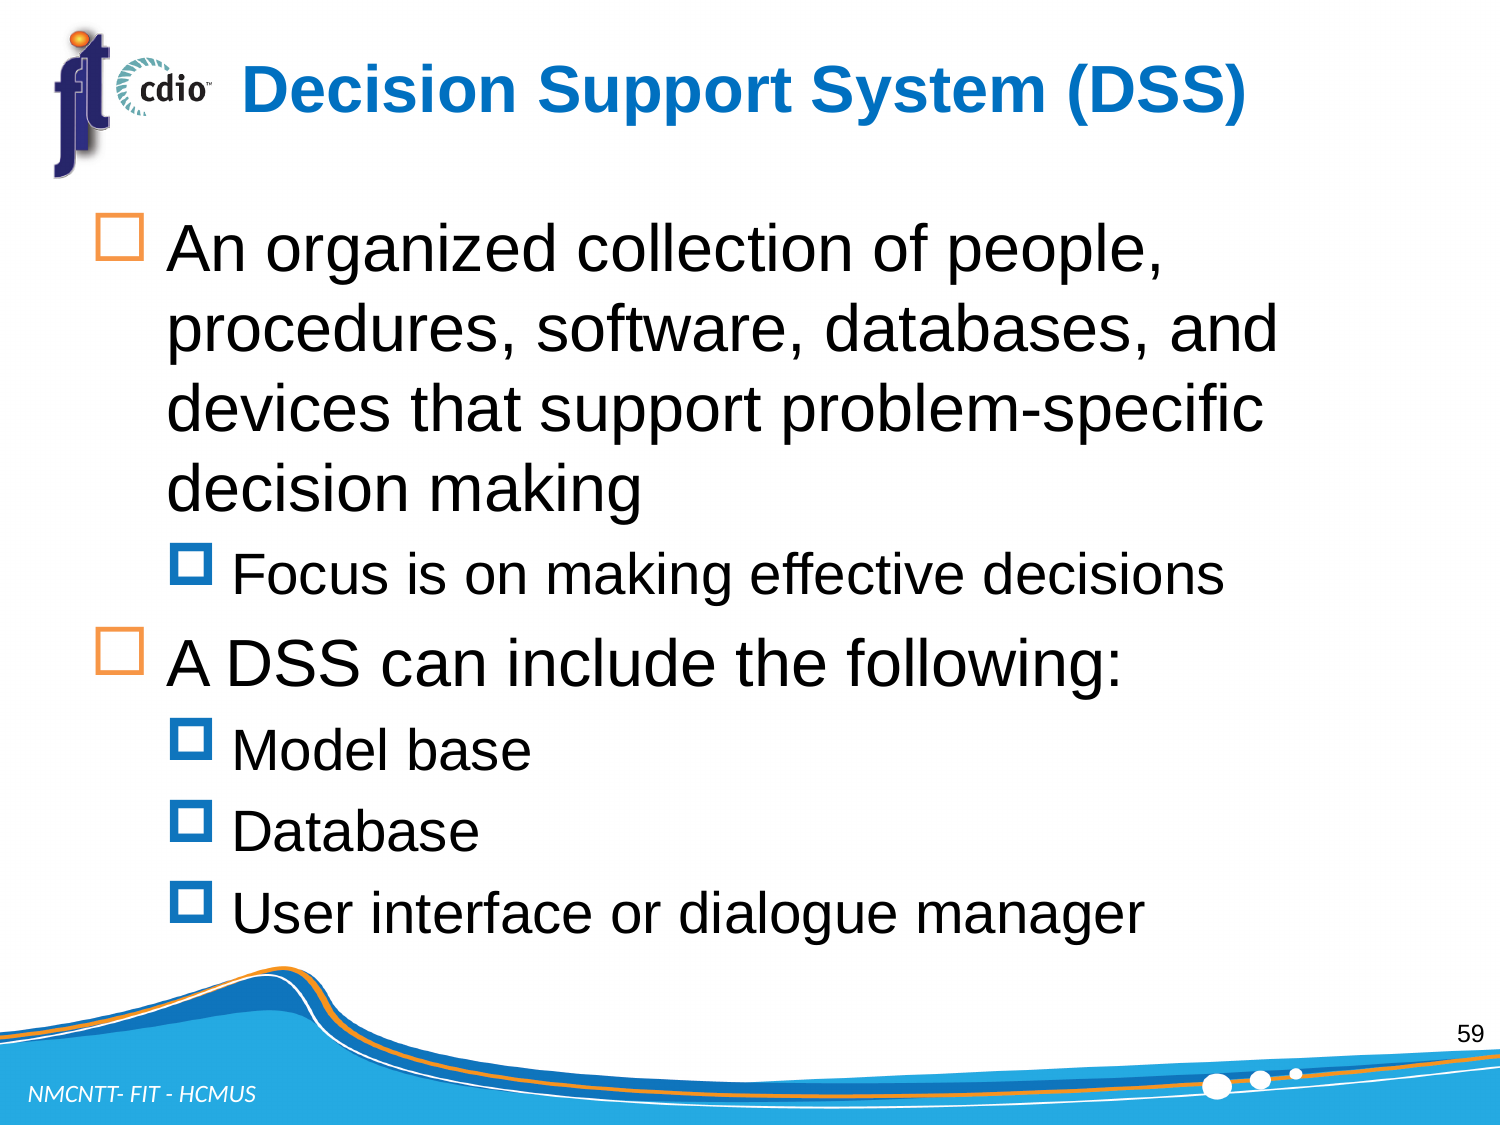

# Decision Support System (DSS)
An organized collection of people, procedures, software, databases, and devices that support problem-specific decision making
Focus is on making effective decisions
A DSS can include the following:
Model base
Database
User interface or dialogue manager
59
NMCNTT- FIT - HCMUS